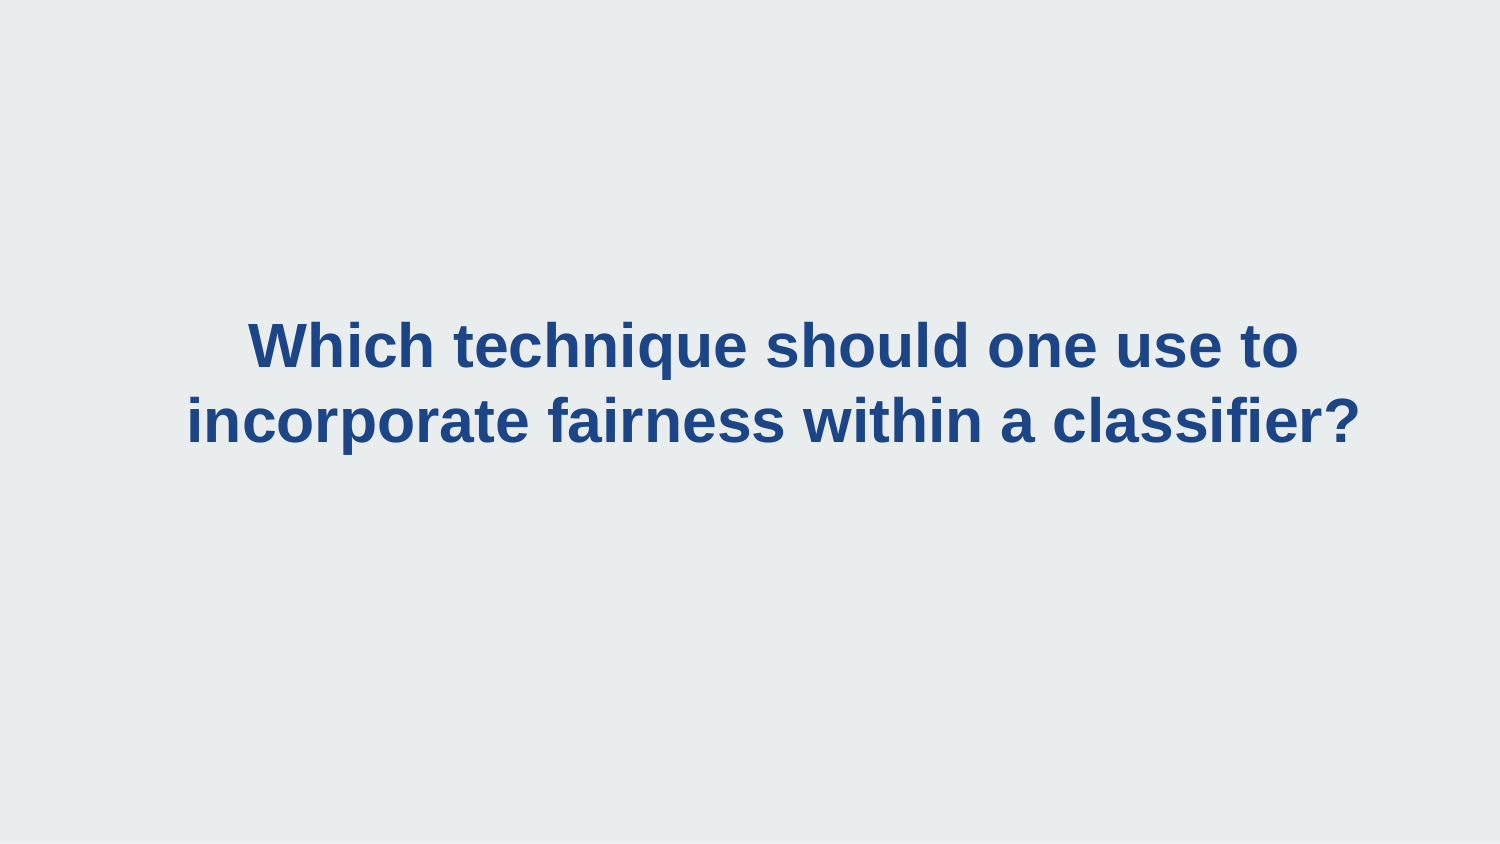

Which technique should one use to
incorporate fairness within a classifier?